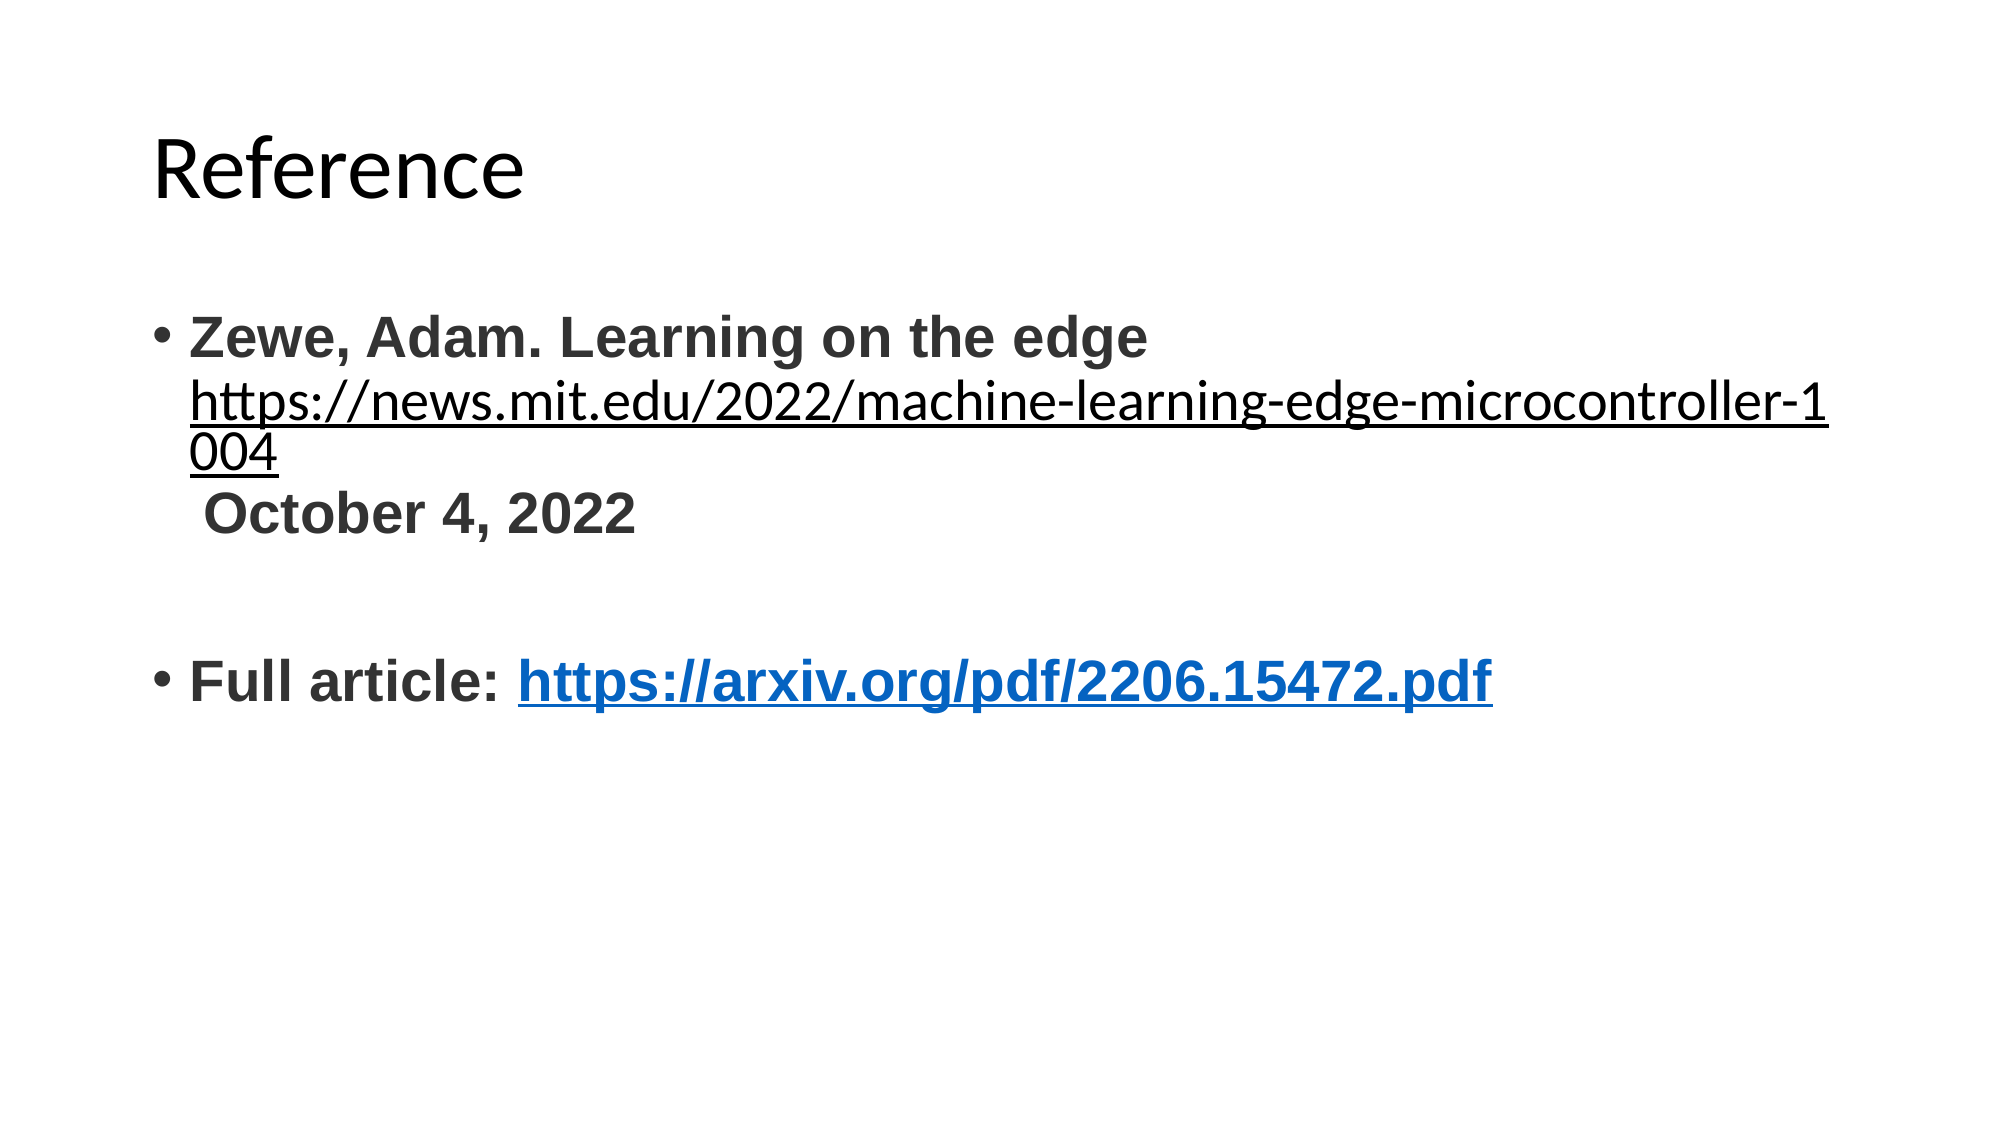

# Reference
Zewe, Adam. Learning on the edge https://news.mit.edu/2022/machine-learning-edge-microcontroller-1004 October 4, 2022

Full article: https://arxiv.org/pdf/2206.15472.pdf